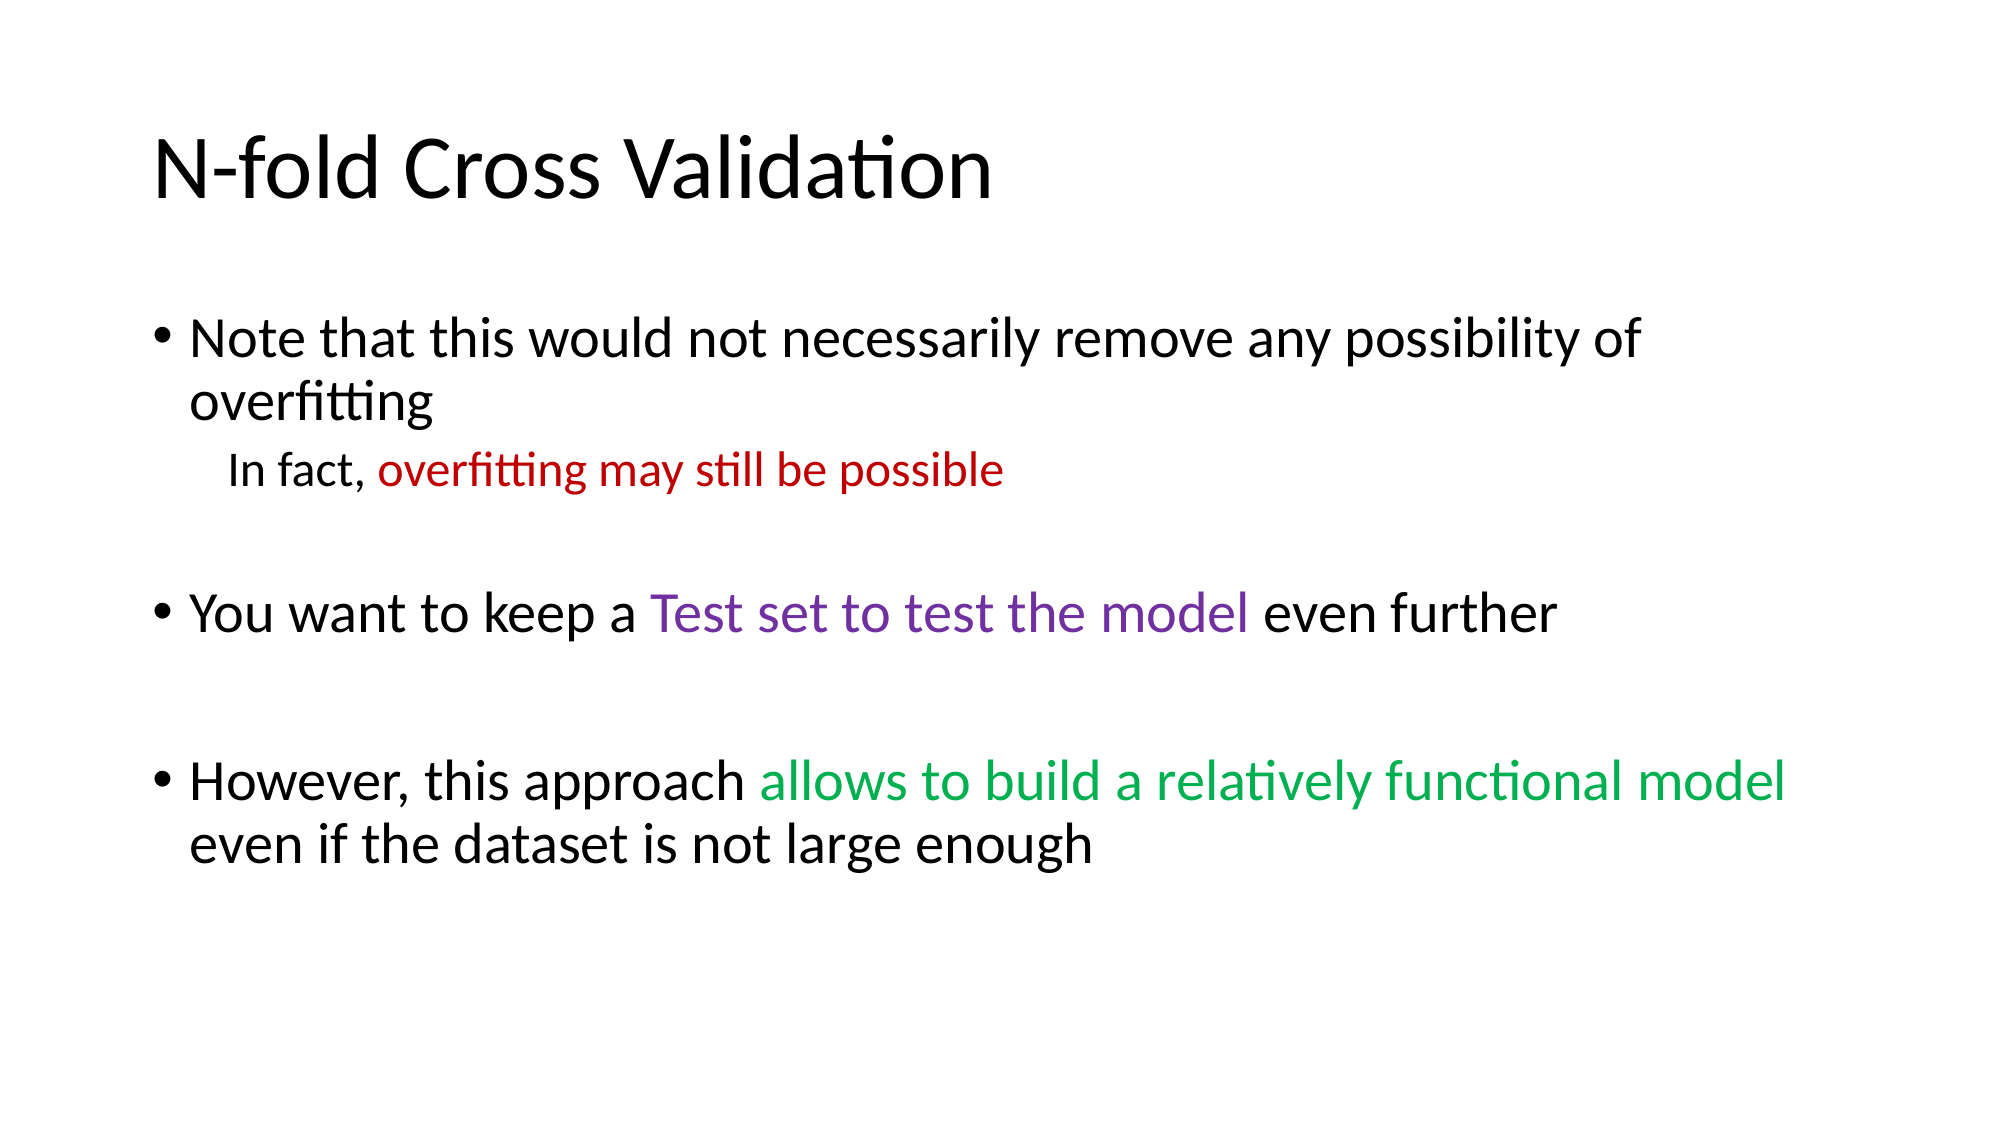

# N-fold Cross Validation
Note that this would not necessarily remove any possibility of overfitting
In fact, overfitting may still be possible

You want to keep a Test set to test the model even further

However, this approach allows to build a relatively functional model even if the dataset is not large enough